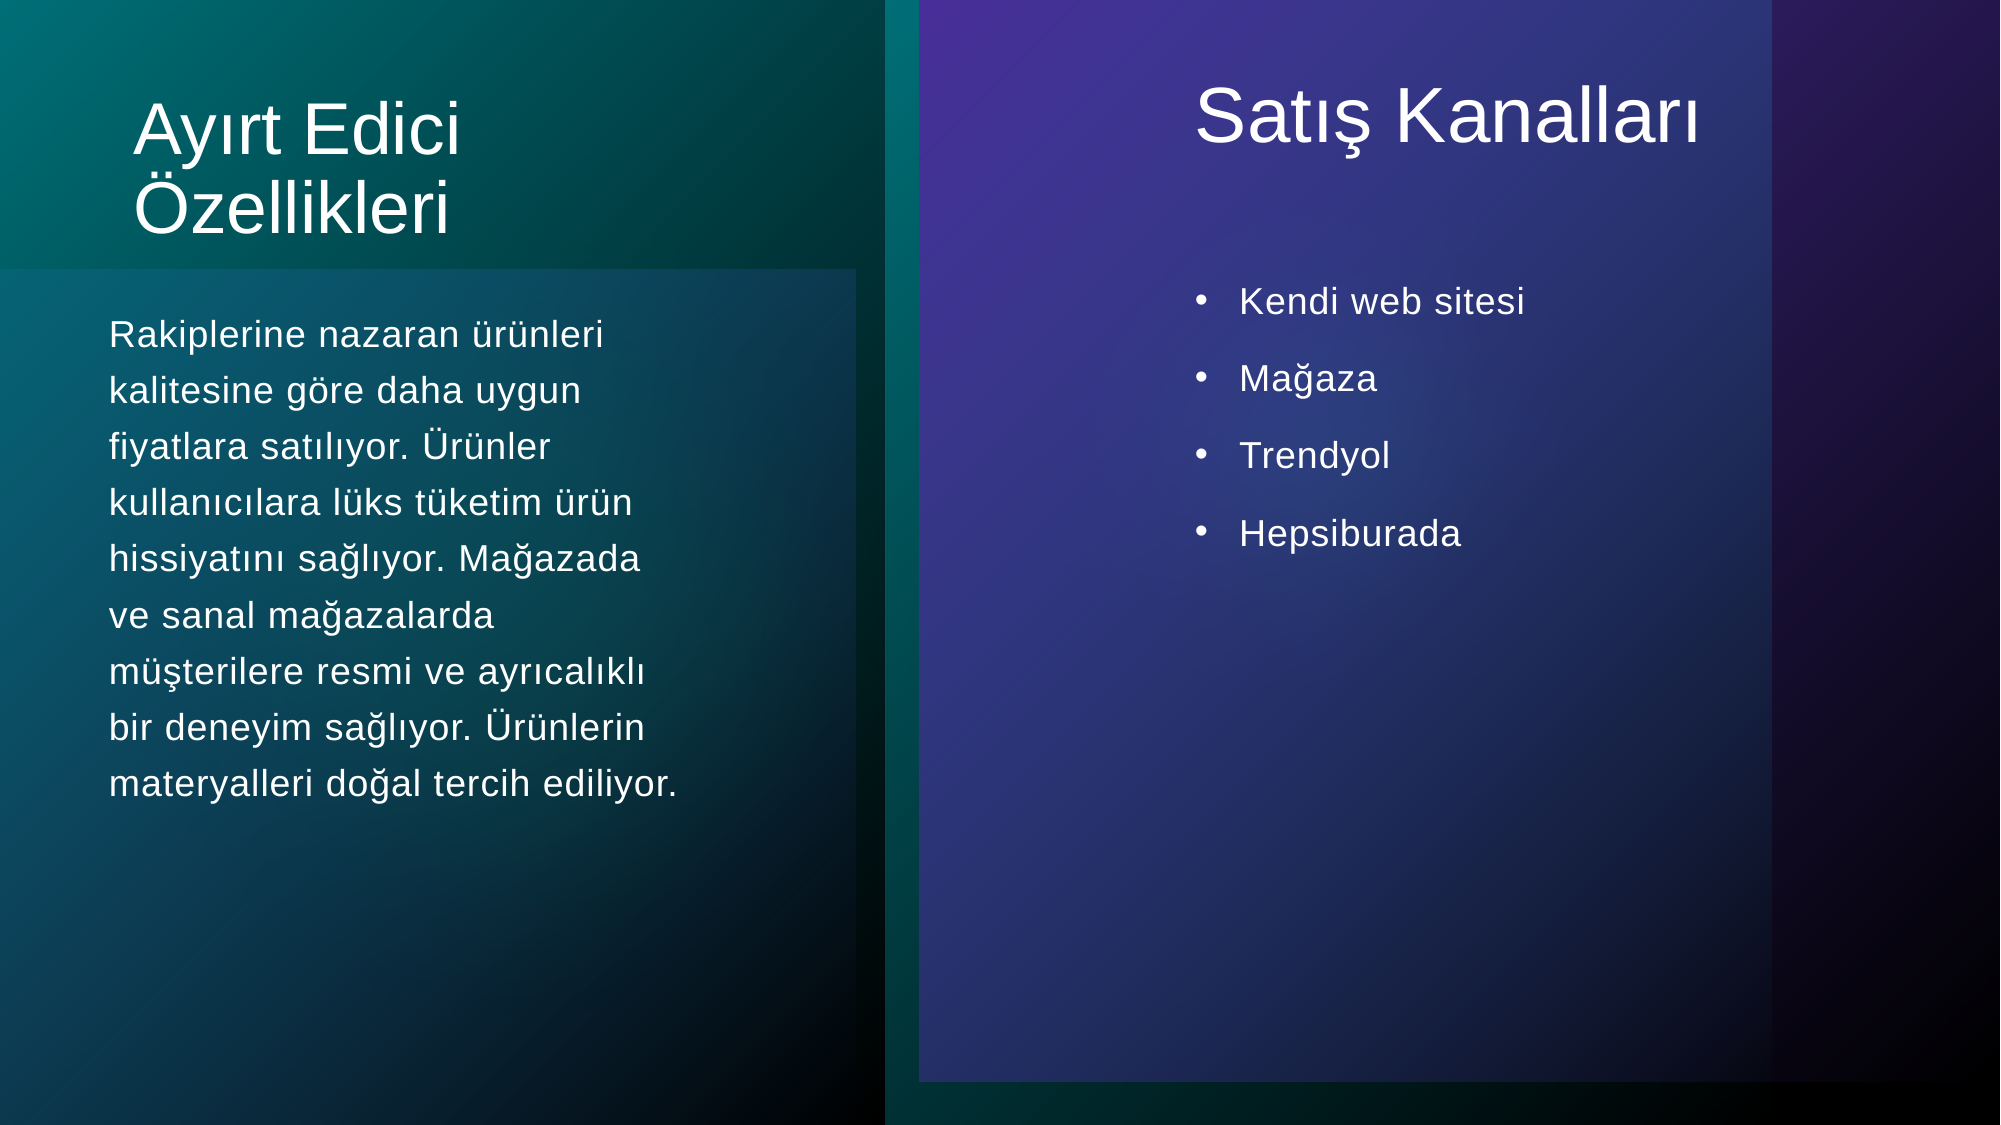

# Satış Kanalları
Ayırt Edici Özellikleri
Kendi web sitesi
Mağaza
Trendyol
Hepsiburada
Rakiplerine nazaran ürünleri kalitesine göre daha uygun fiyatlara satılıyor. Ürünler kullanıcılara lüks tüketim ürün hissiyatını sağlıyor. Mağazada ve sanal mağazalarda müşterilere resmi ve ayrıcalıklı bir deneyim sağlıyor. Ürünlerin materyalleri doğal tercih ediliyor.